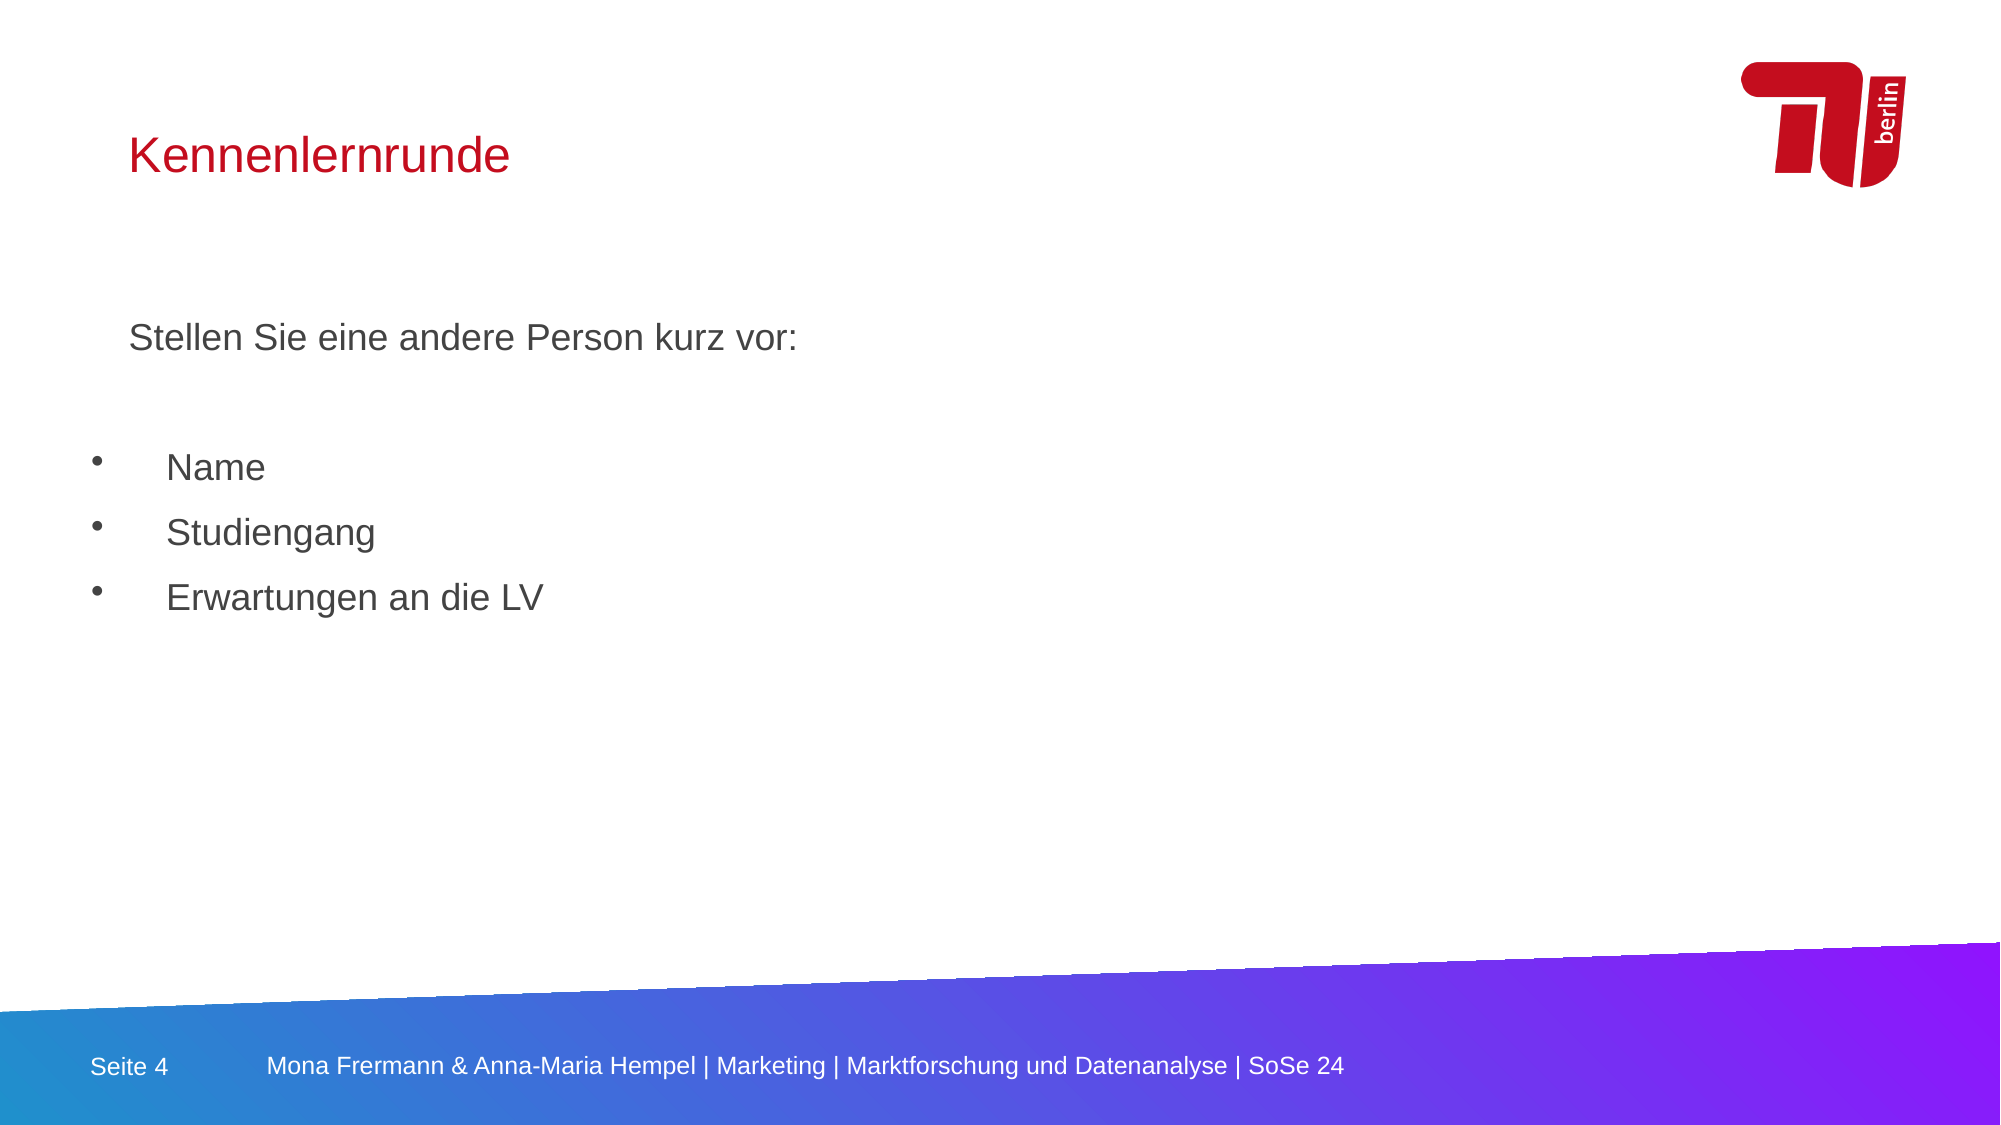

Kennenlernrunde
# Stellen Sie eine andere Person kurz vor:

Name
Studiengang
Erwartungen an die LV